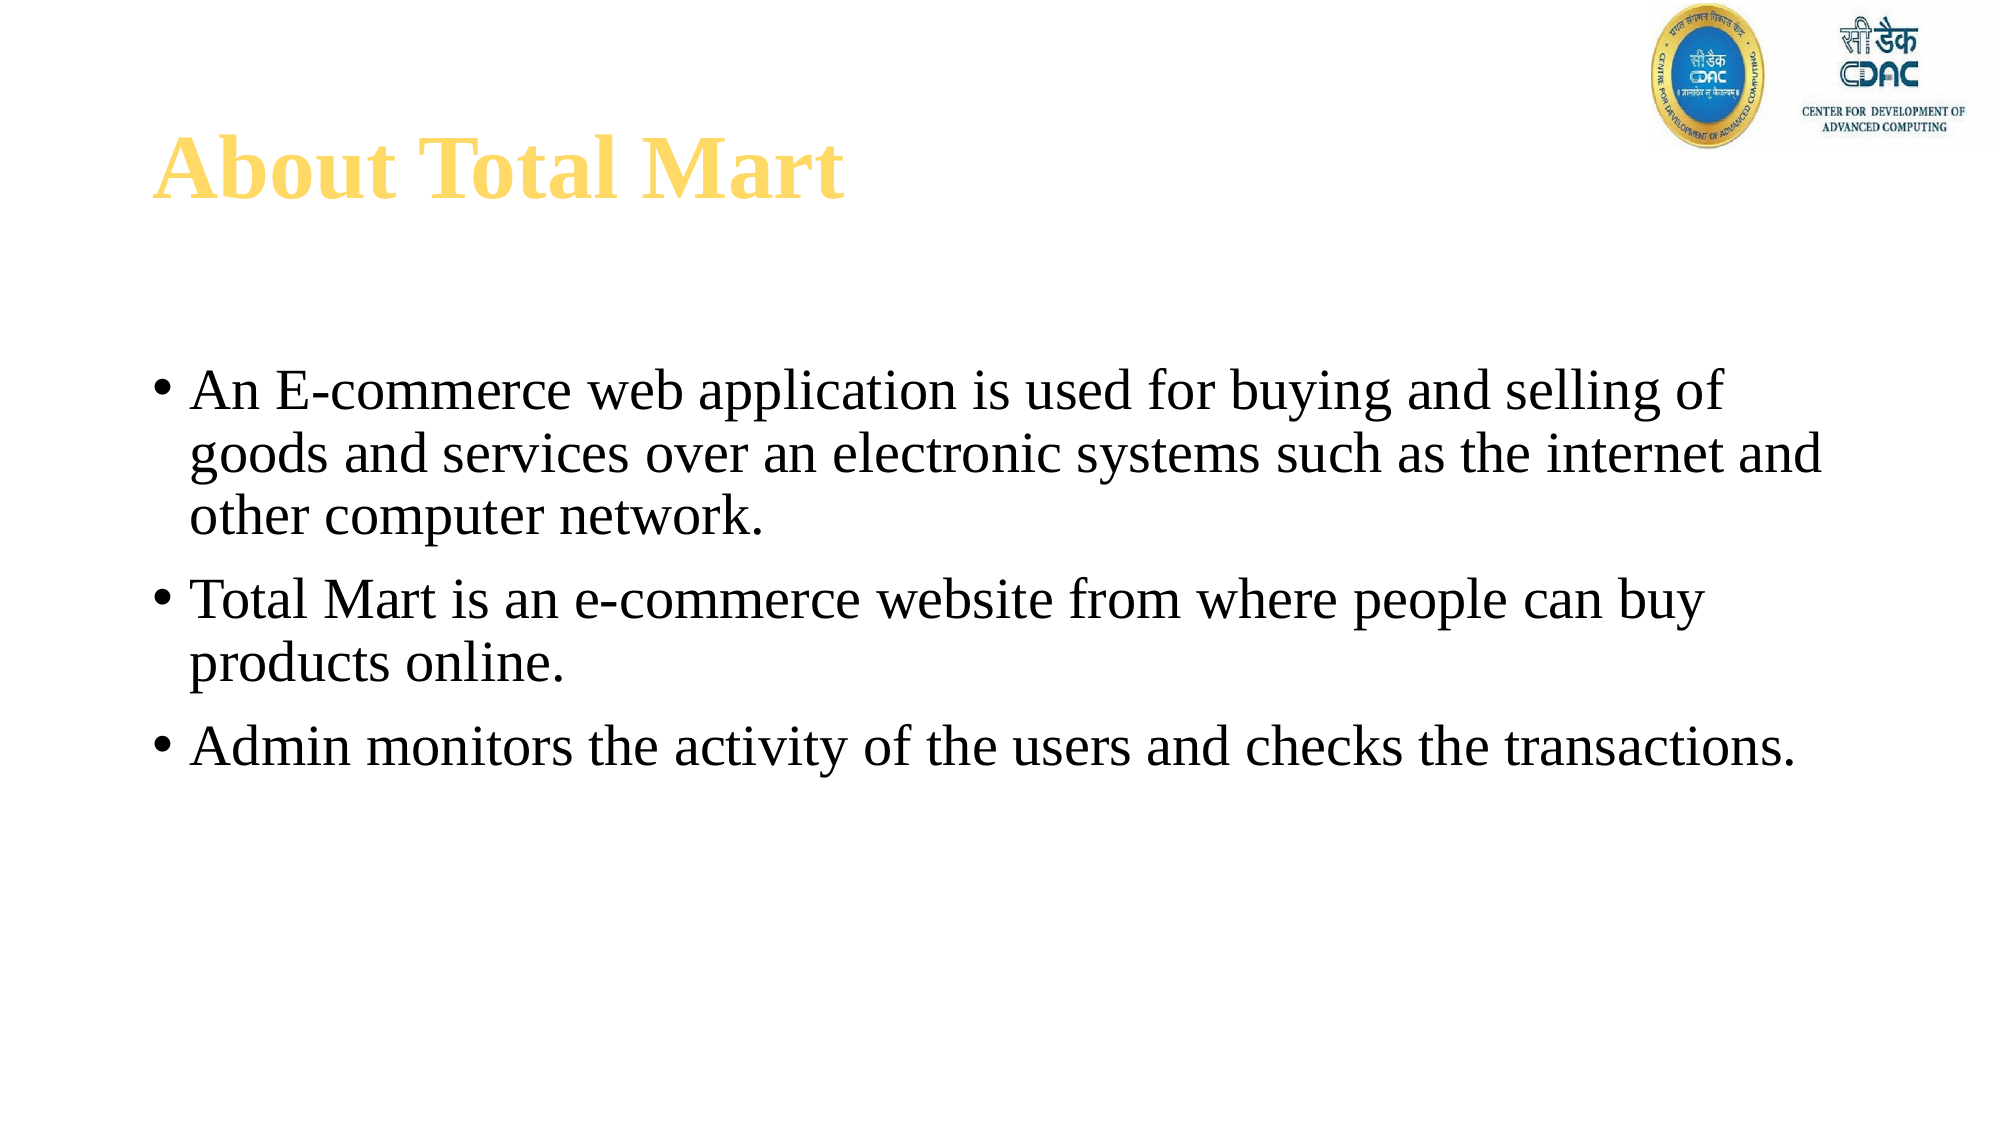

# About Total Mart
An E-commerce web application is used for buying and selling of goods and services over an electronic systems such as the internet and other computer network.
Total Mart is an e-commerce website from where people can buy products online.
Admin monitors the activity of the users and checks the transactions.